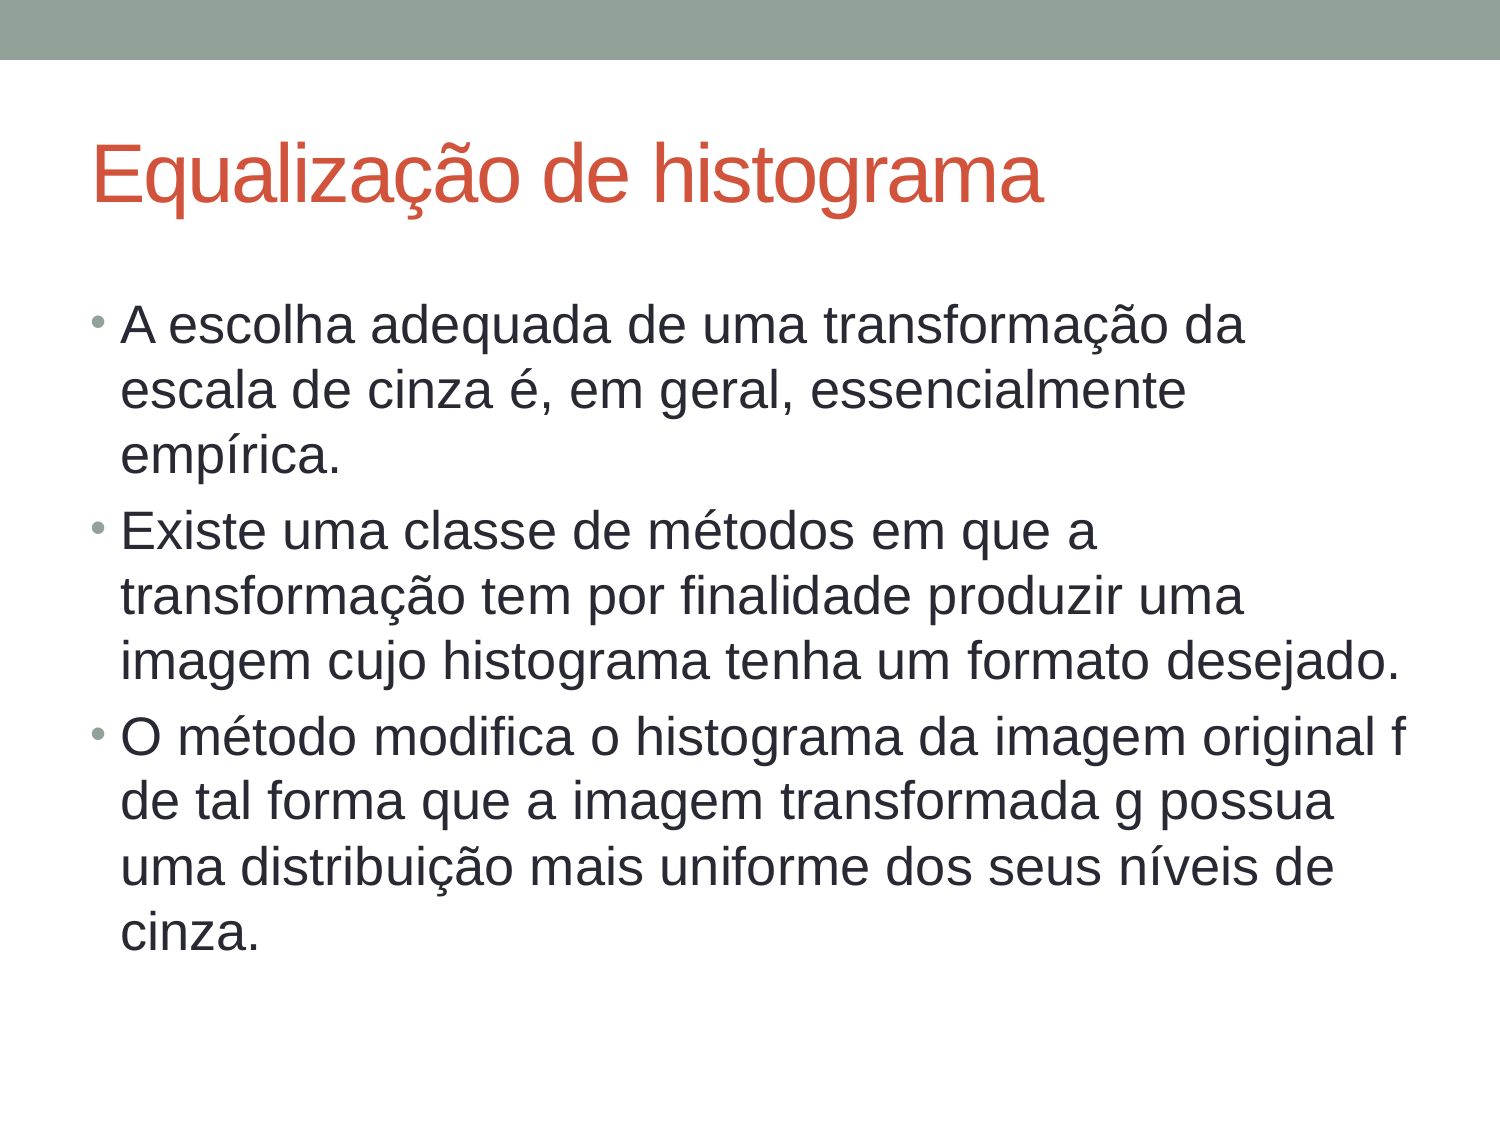

# Equalização de histograma
A escolha adequada de uma transformação da escala de cinza é, em geral, essencialmente empírica.
Existe uma classe de métodos em que a transformação tem por finalidade produzir uma imagem cujo histograma tenha um formato desejado.
O método modifica o histograma da imagem original f de tal forma que a imagem transformada g possua uma distribuição mais uniforme dos seus níveis de cinza.